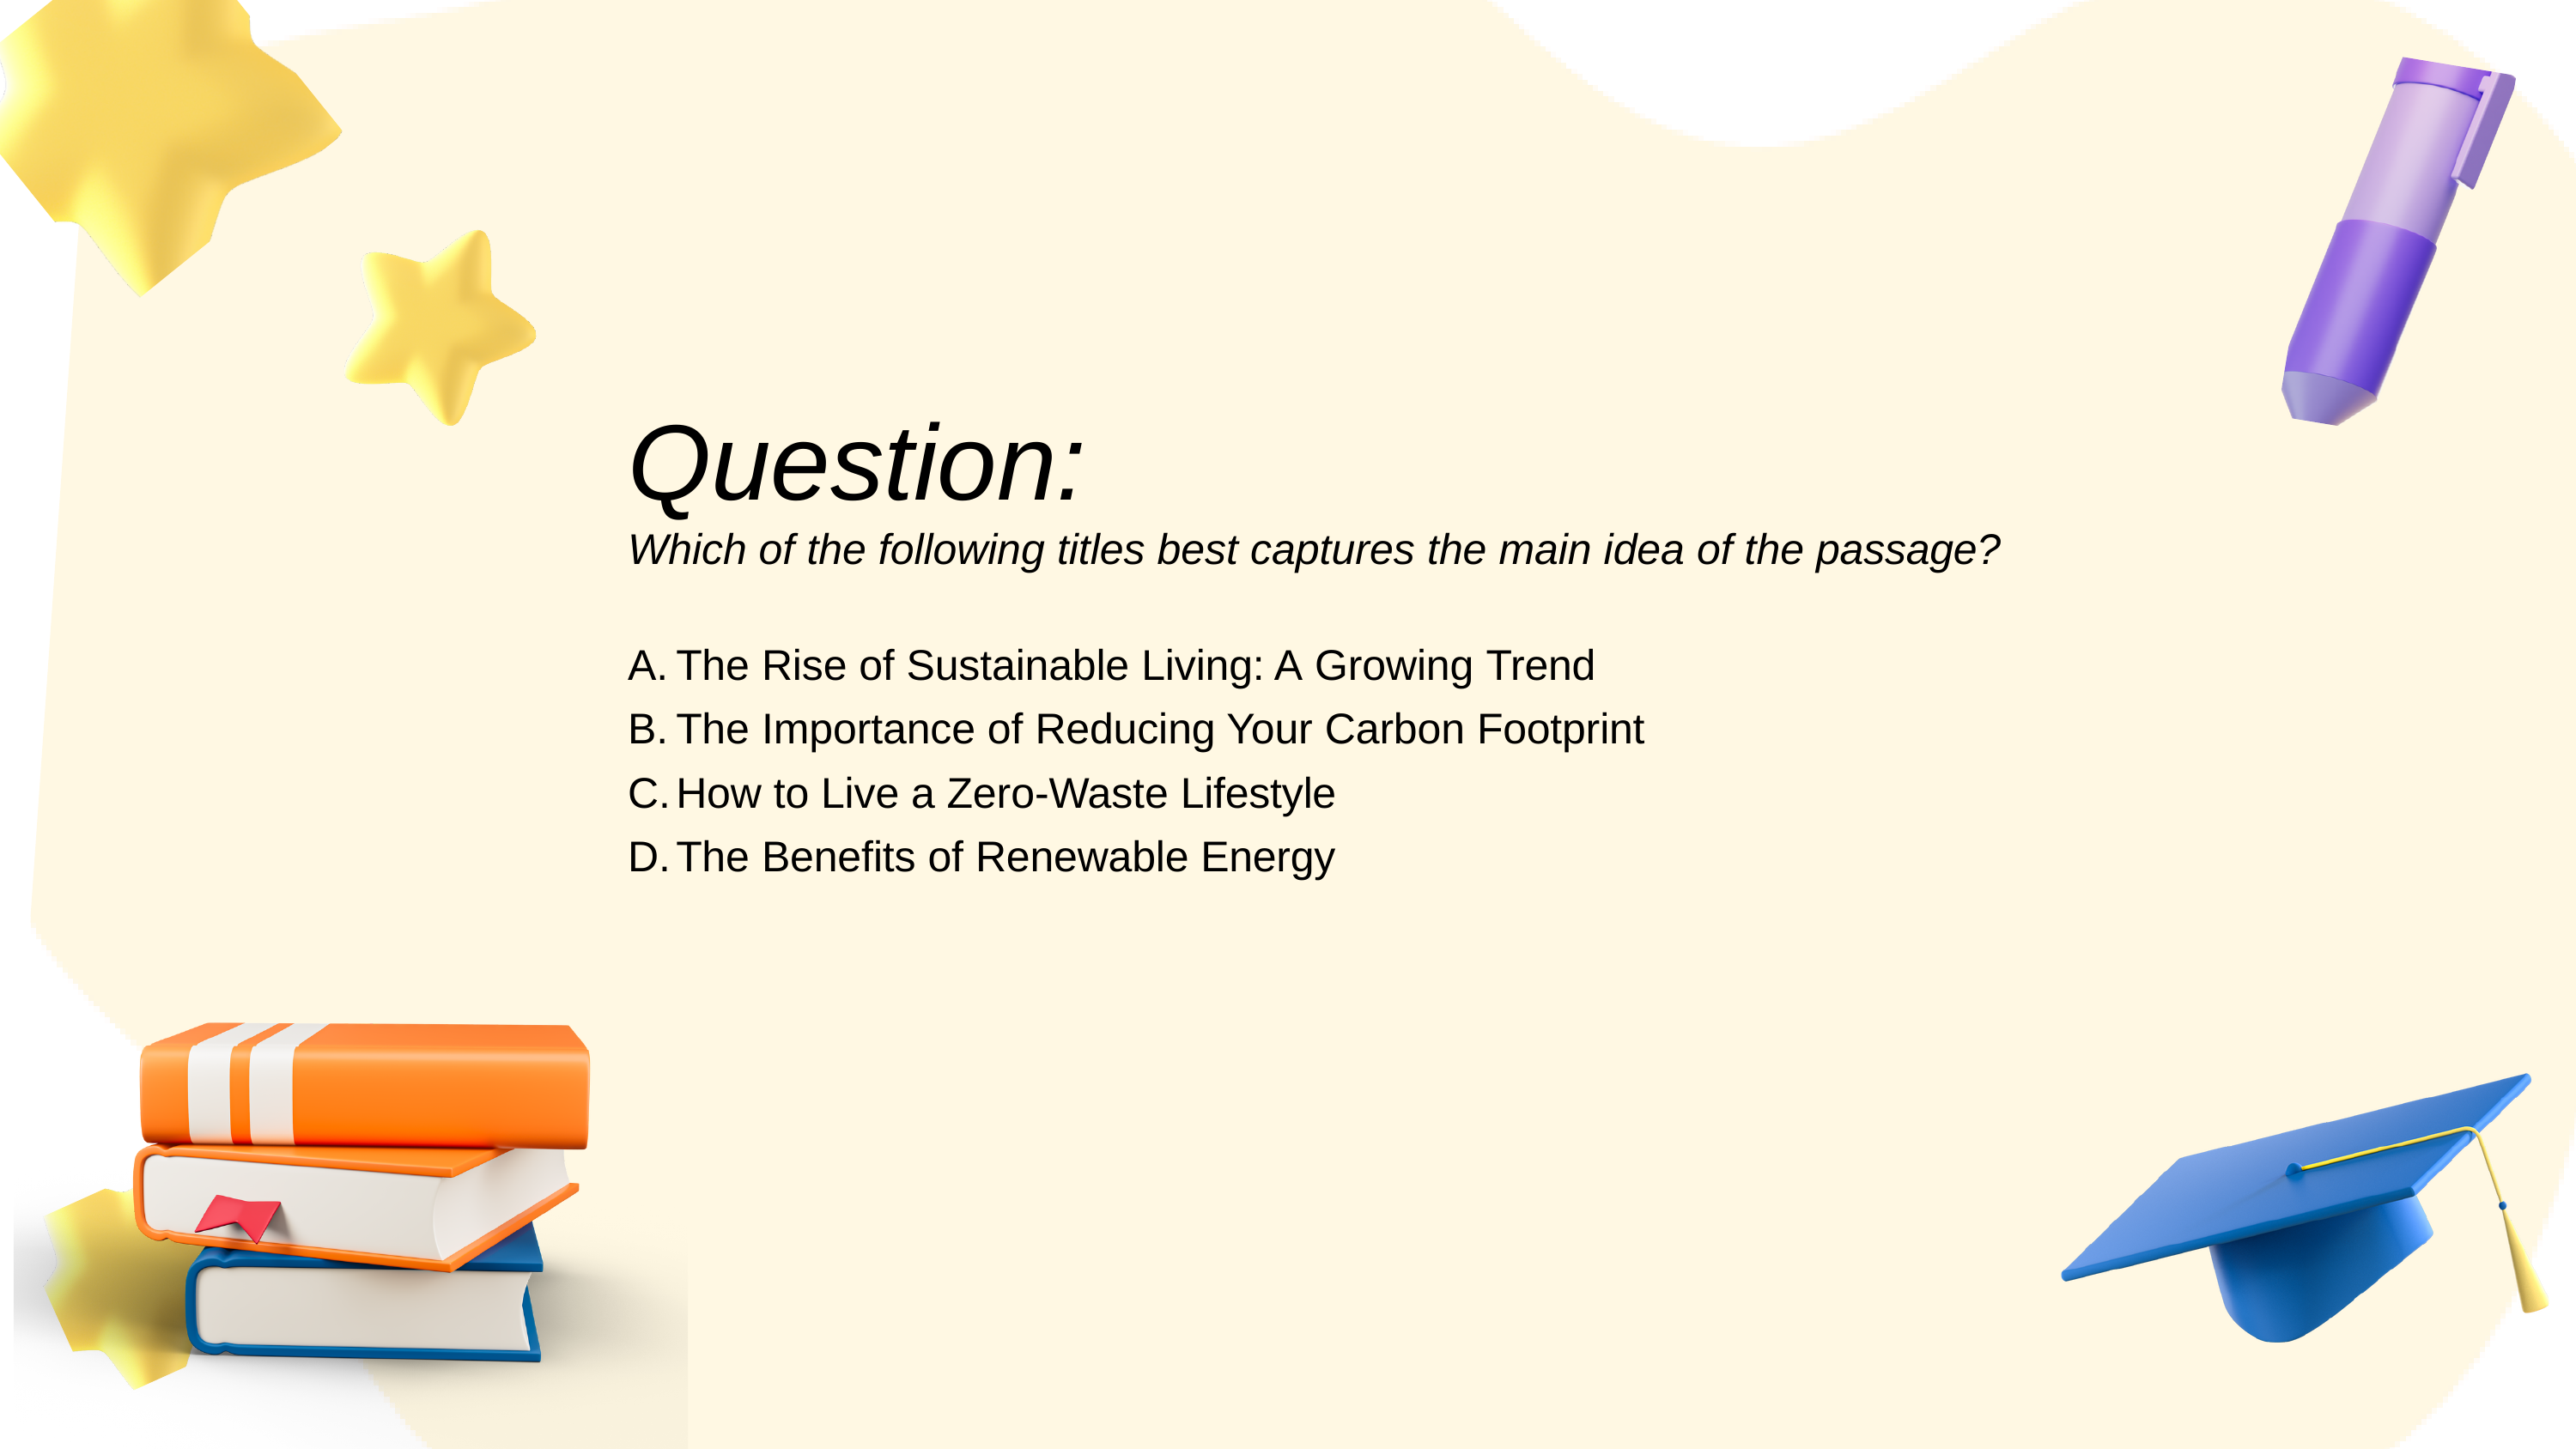

Question:
Which of the following titles best captures the main idea of the passage?

The Rise of Sustainable Living: A Growing Trend
The Importance of Reducing Your Carbon Footprint
How to Live a Zero-Waste Lifestyle
The Benefits of Renewable Energy